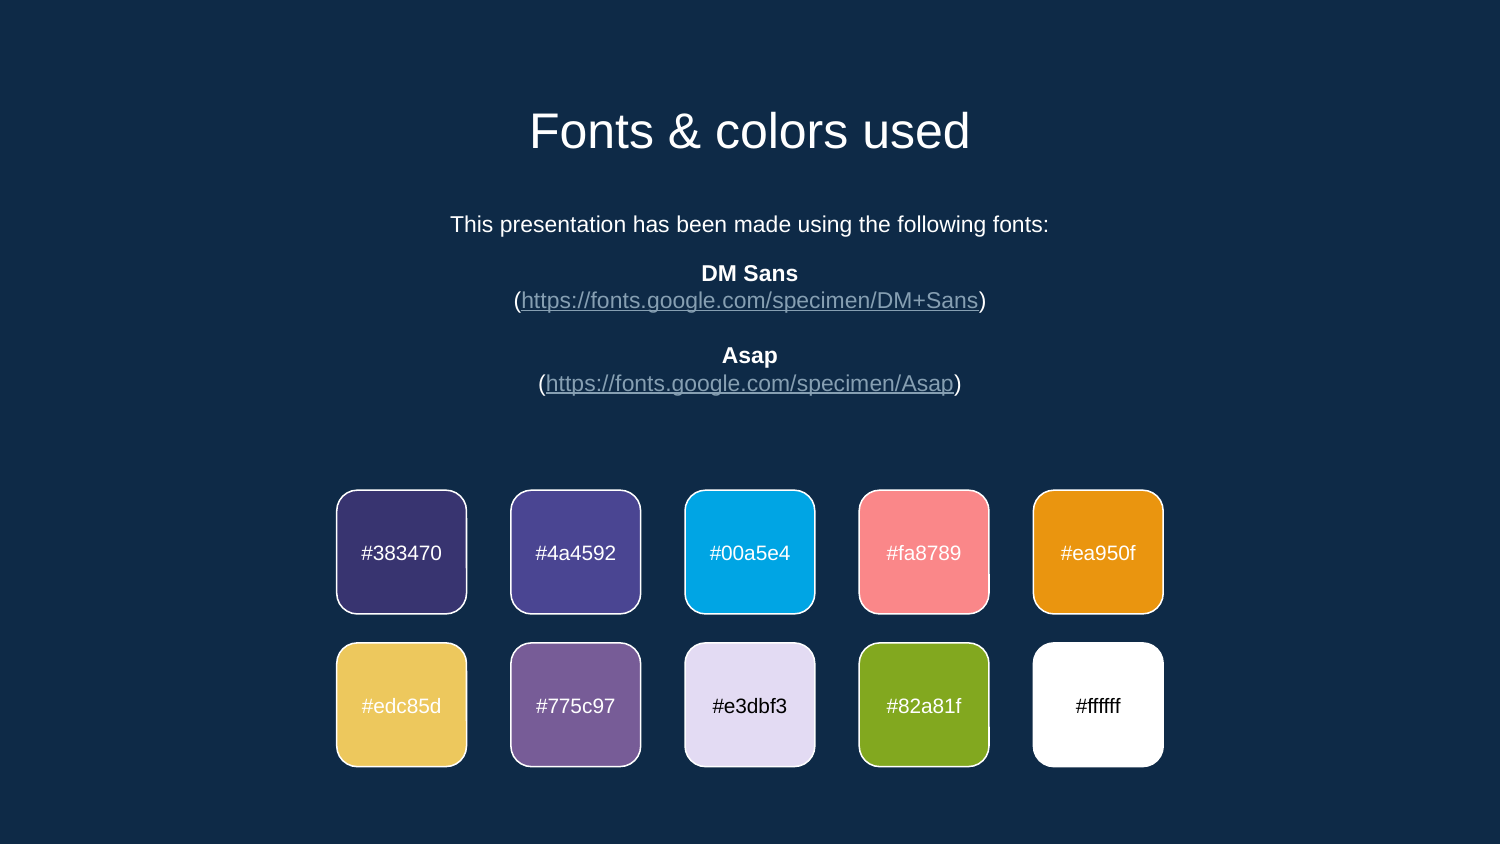

# Fonts & colors used
This presentation has been made using the following fonts:
DM Sans
(https://fonts.google.com/specimen/DM+Sans)

Asap
(https://fonts.google.com/specimen/Asap)

#383470
#4a4592
#00a5e4
#fa8789
#ea950f

#edc85d
#775c97
#e3dbf3
#82a81f
#ffffff